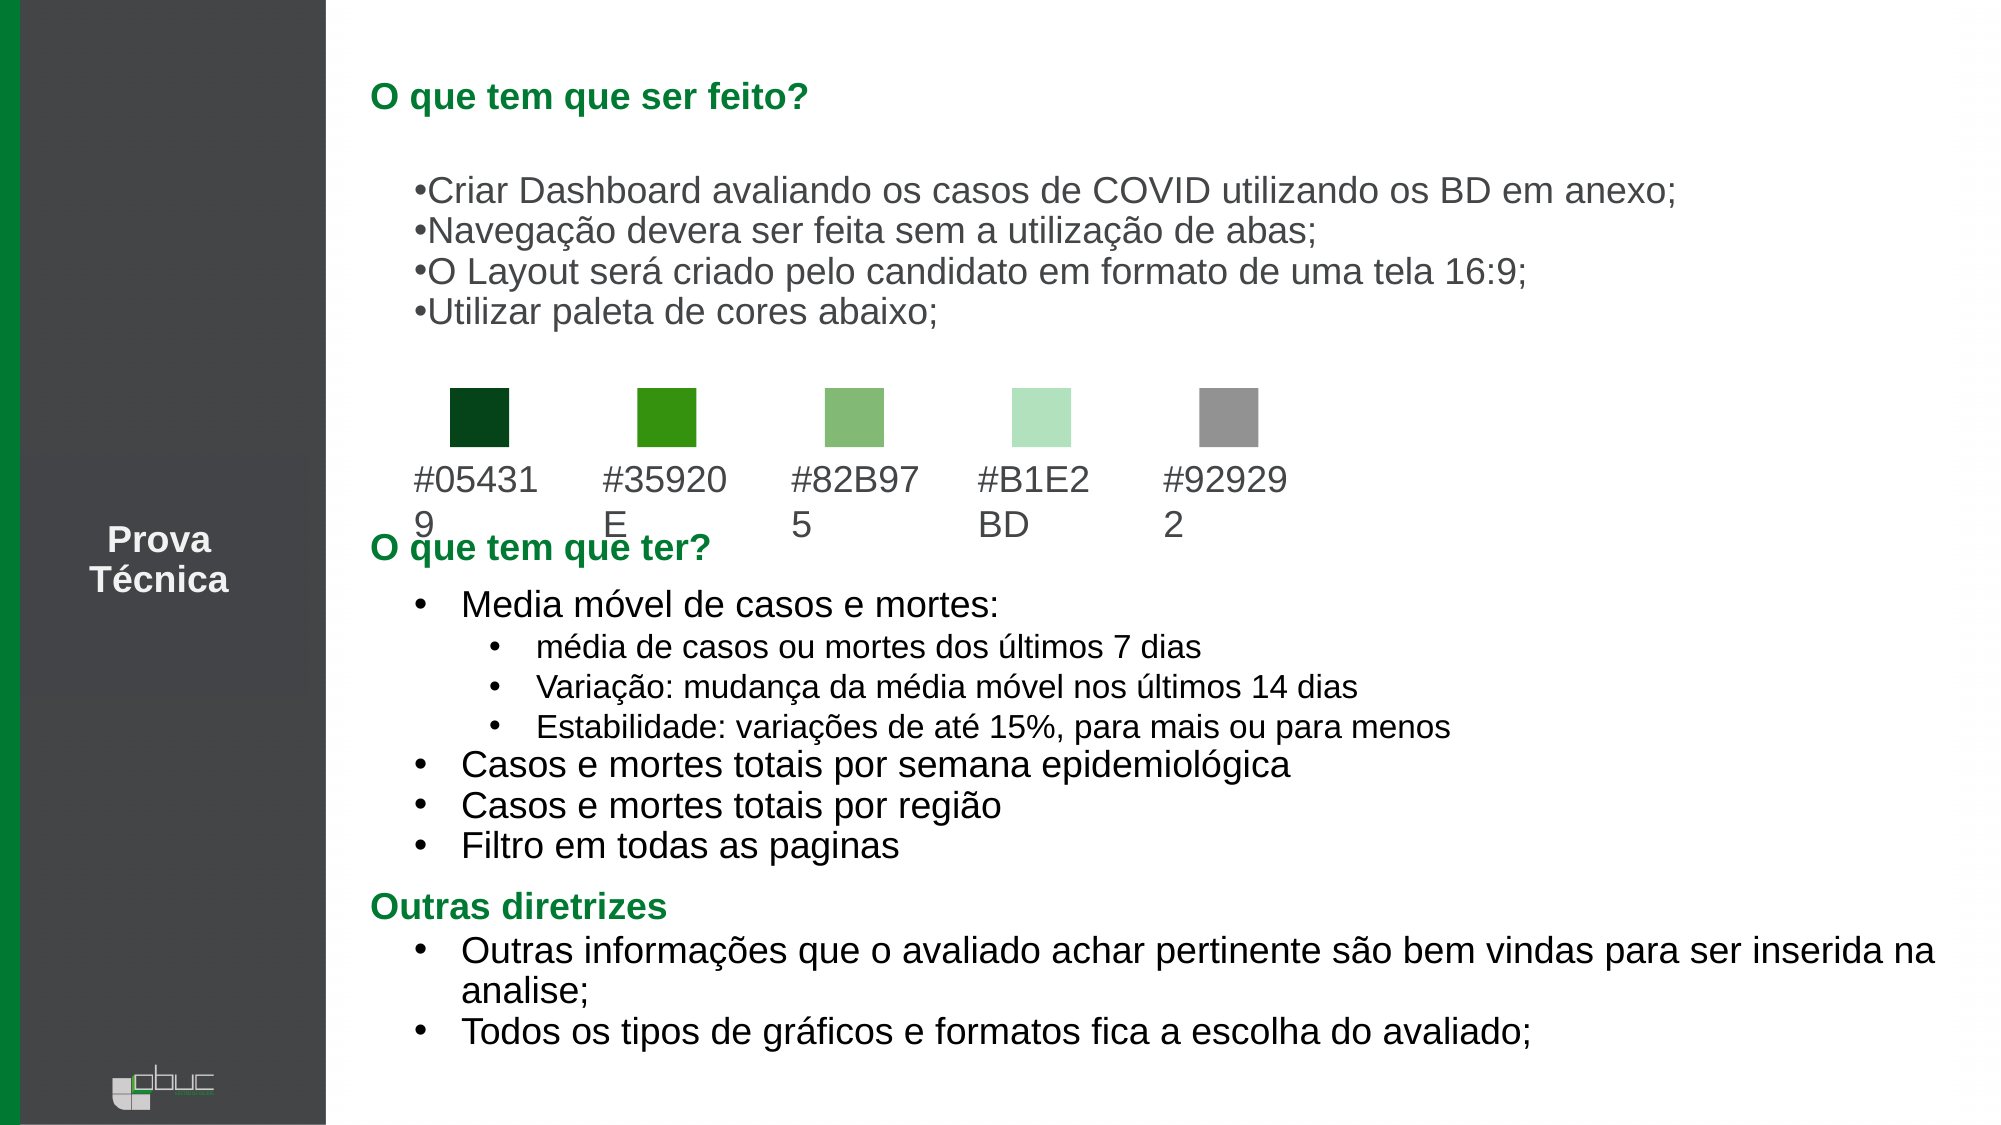

O que tem que ser feito?
Criar Dashboard avaliando os casos de COVID utilizando os BD em anexo;
Navegação devera ser feita sem a utilização de abas;
O Layout será criado pelo candidato em formato de uma tela 16:9;
Utilizar paleta de cores abaixo;

#054319
#35920E
#82B975
#B1E2BD
#929292

# Prova Técnica
O que tem que ter?
Media móvel de casos e mortes:
média de casos ou mortes dos últimos 7 dias
Variação: mudança da média móvel nos últimos 14 dias
Estabilidade: variações de até 15%, para mais ou para menos
Casos e mortes totais por semana epidemiológica
Casos e mortes totais por região
Filtro em todas as paginas
Outras diretrizes
Outras informações que o avaliado achar pertinente são bem vindas para ser inserida na analise;
Todos os tipos de gráficos e formatos fica a escolha do avaliado;